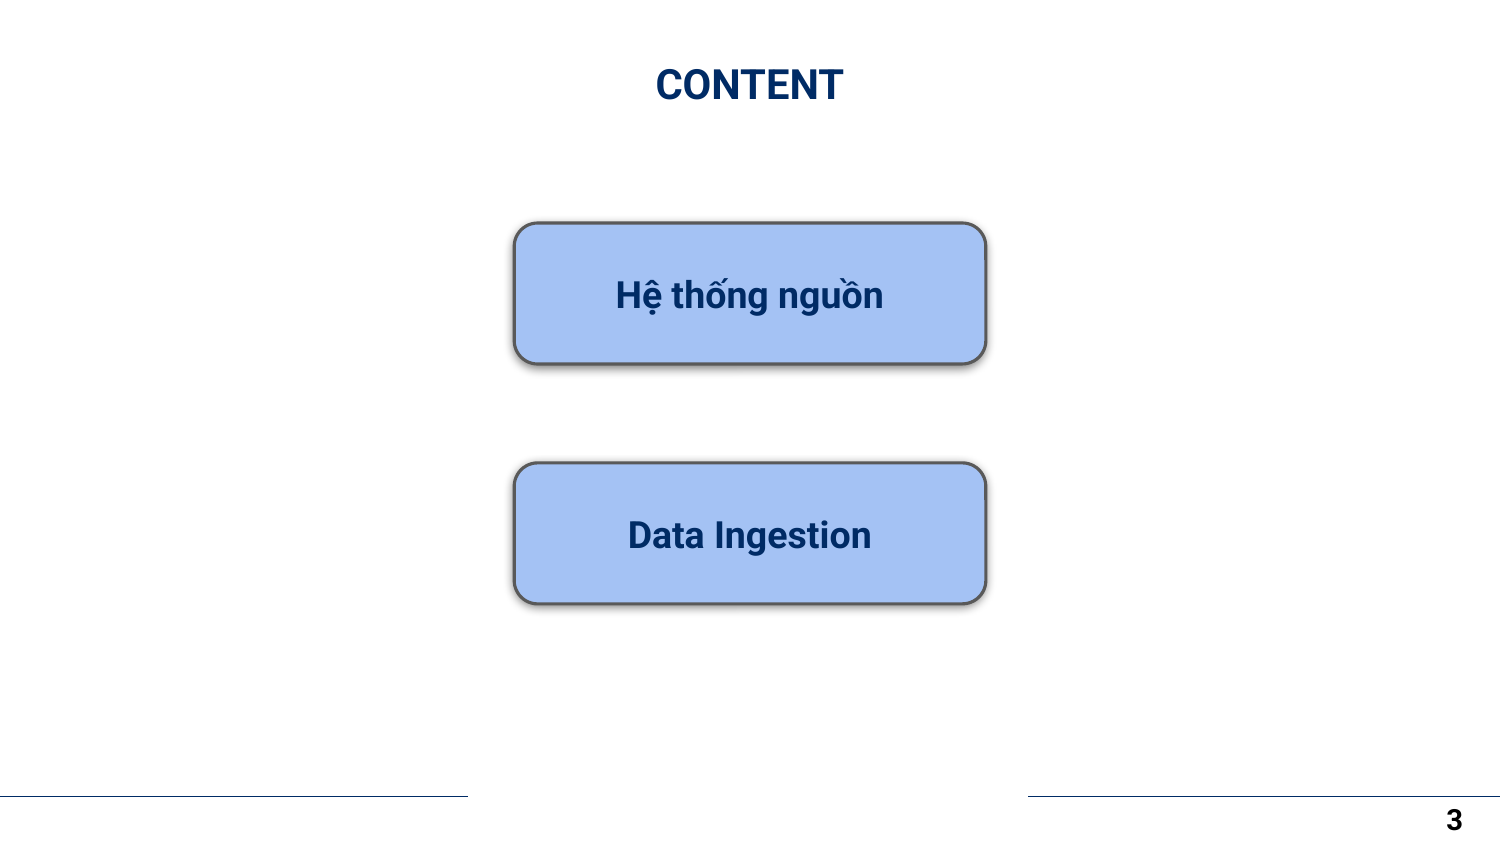

CONTENT

Hệ thống nguồn

Data Ingestion
3